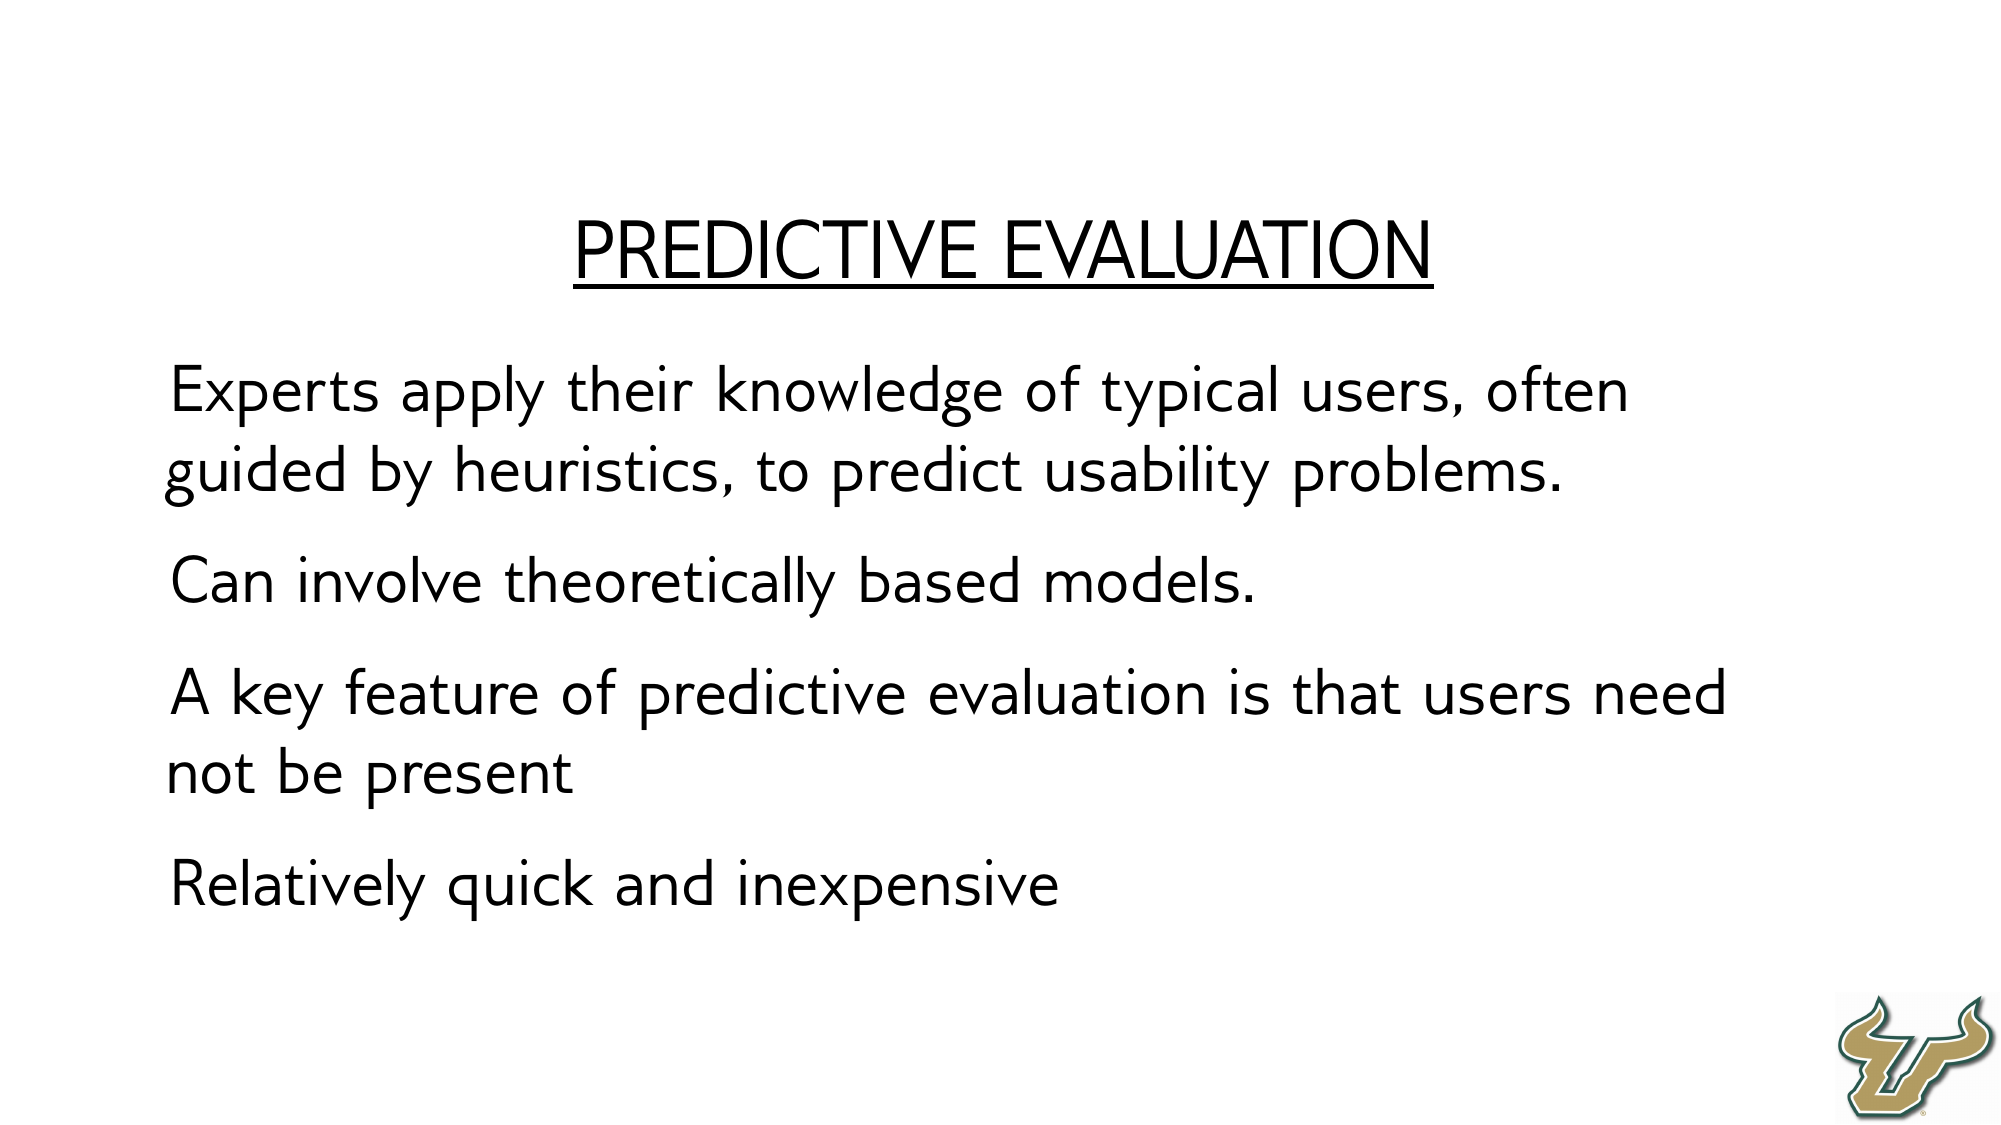

Predictive Evaluation
Experts apply their knowledge of typical users, often guided by heuristics, to predict usability problems.
Can involve theoretically based models.
A key feature of predictive evaluation is that users need not be present
Relatively quick and inexpensive